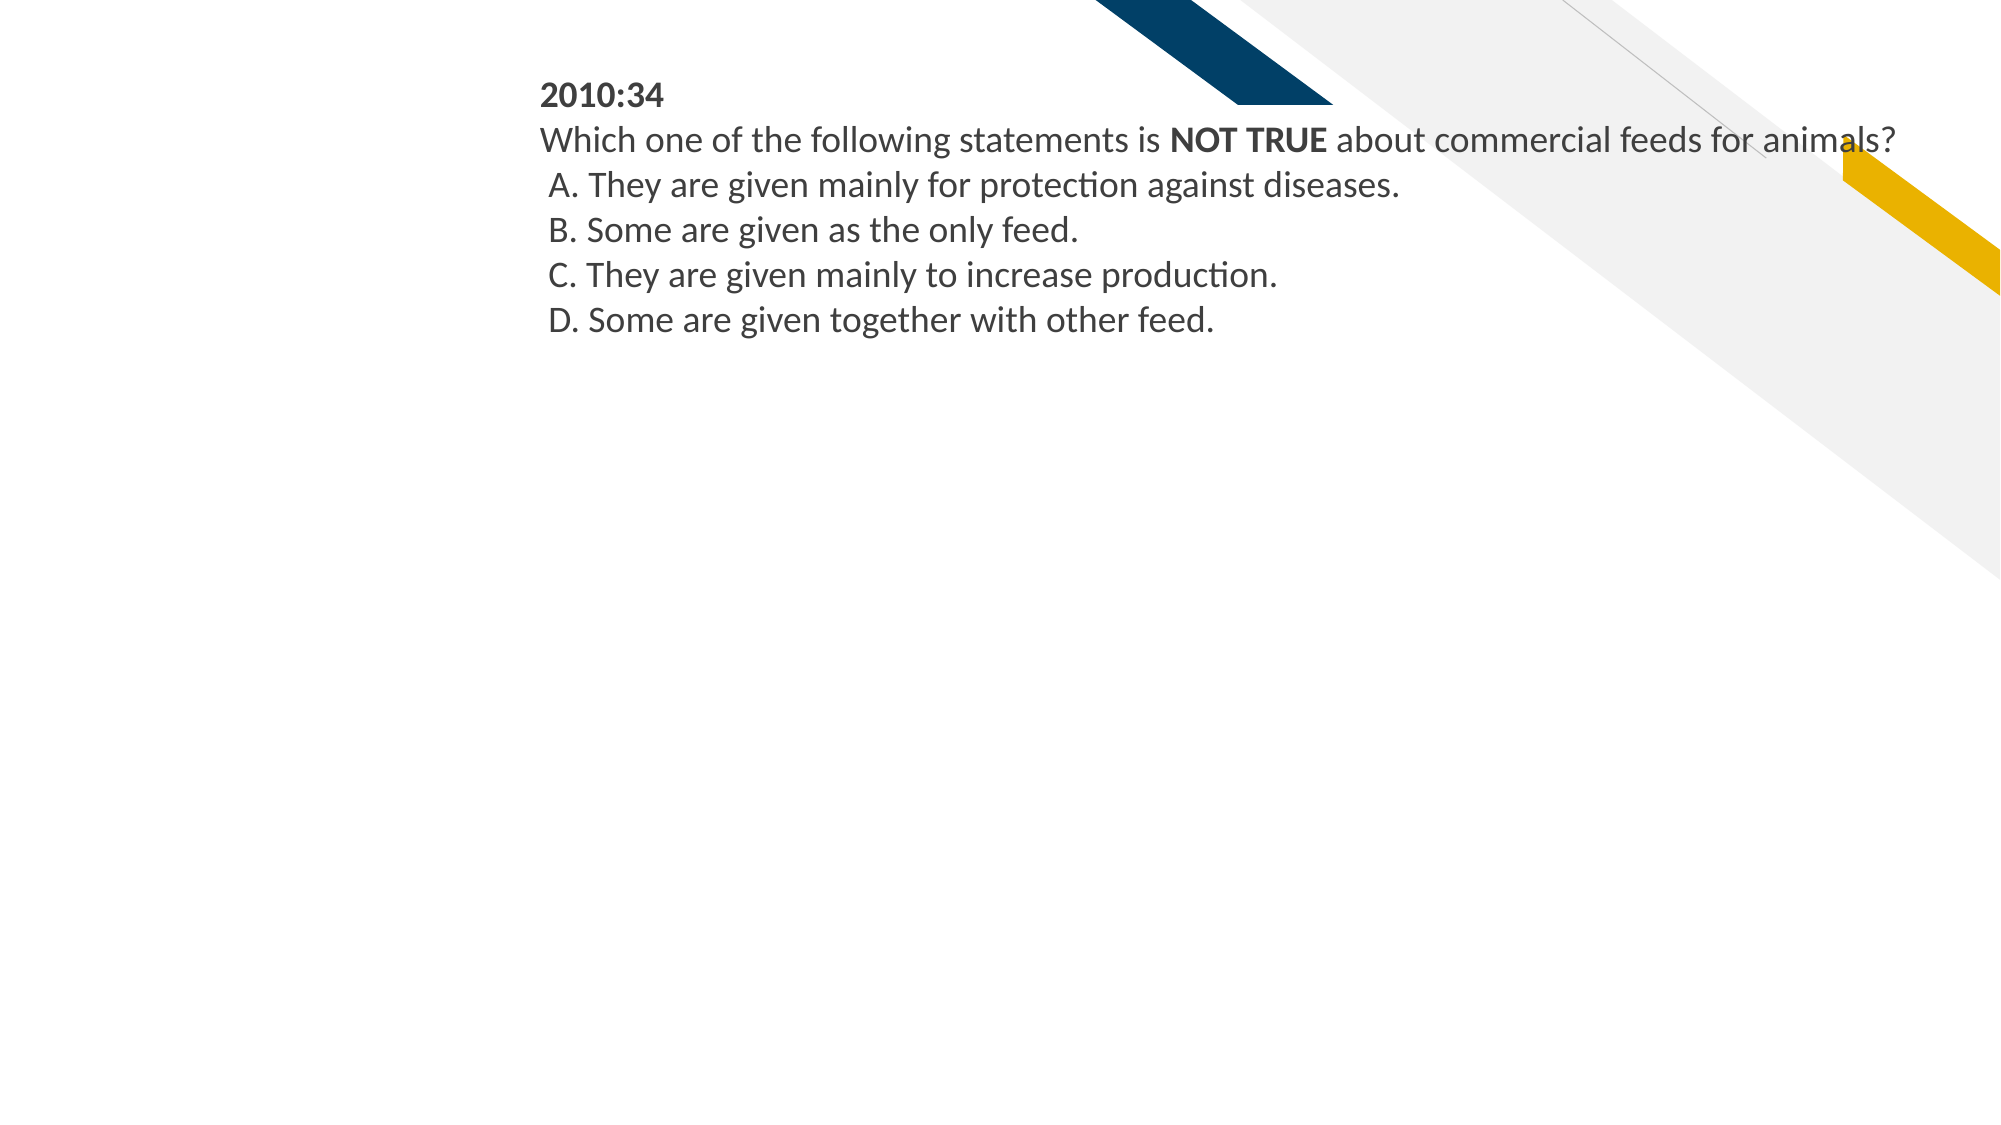

2010:34
Which one of the following statements is NOT TRUE about commercial feeds for animals?
 A. They are given mainly for protection against diseases.
 B. Some are given as the only feed.
 C. They are given mainly to increase production.
 D. Some are given together with other feed.